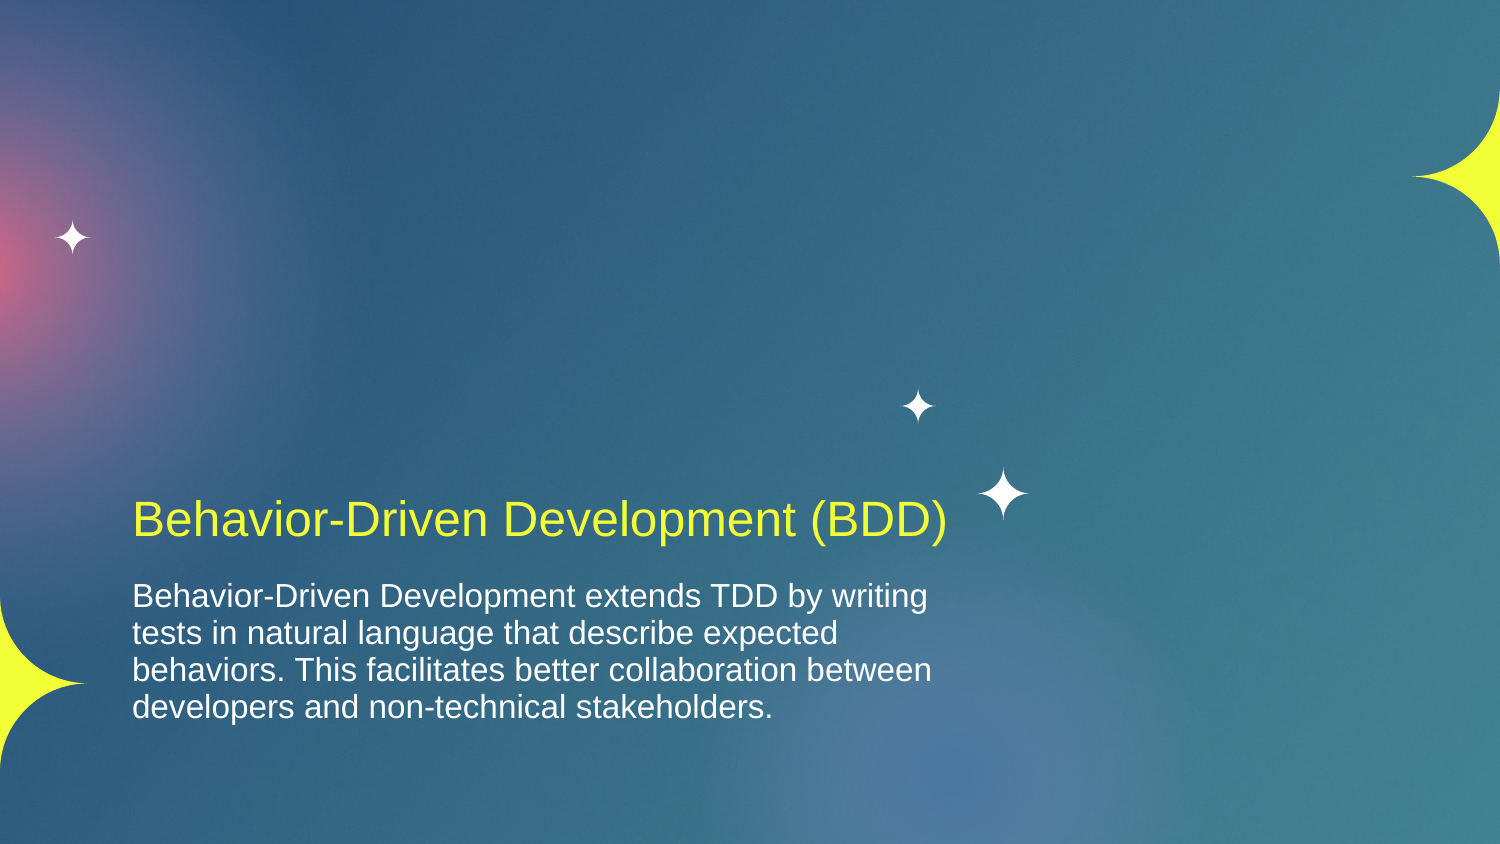

# Behavior-Driven Development (BDD)
Behavior-Driven Development extends TDD by writing tests in natural language that describe expected behaviors. This facilitates better collaboration between developers and non-technical stakeholders.